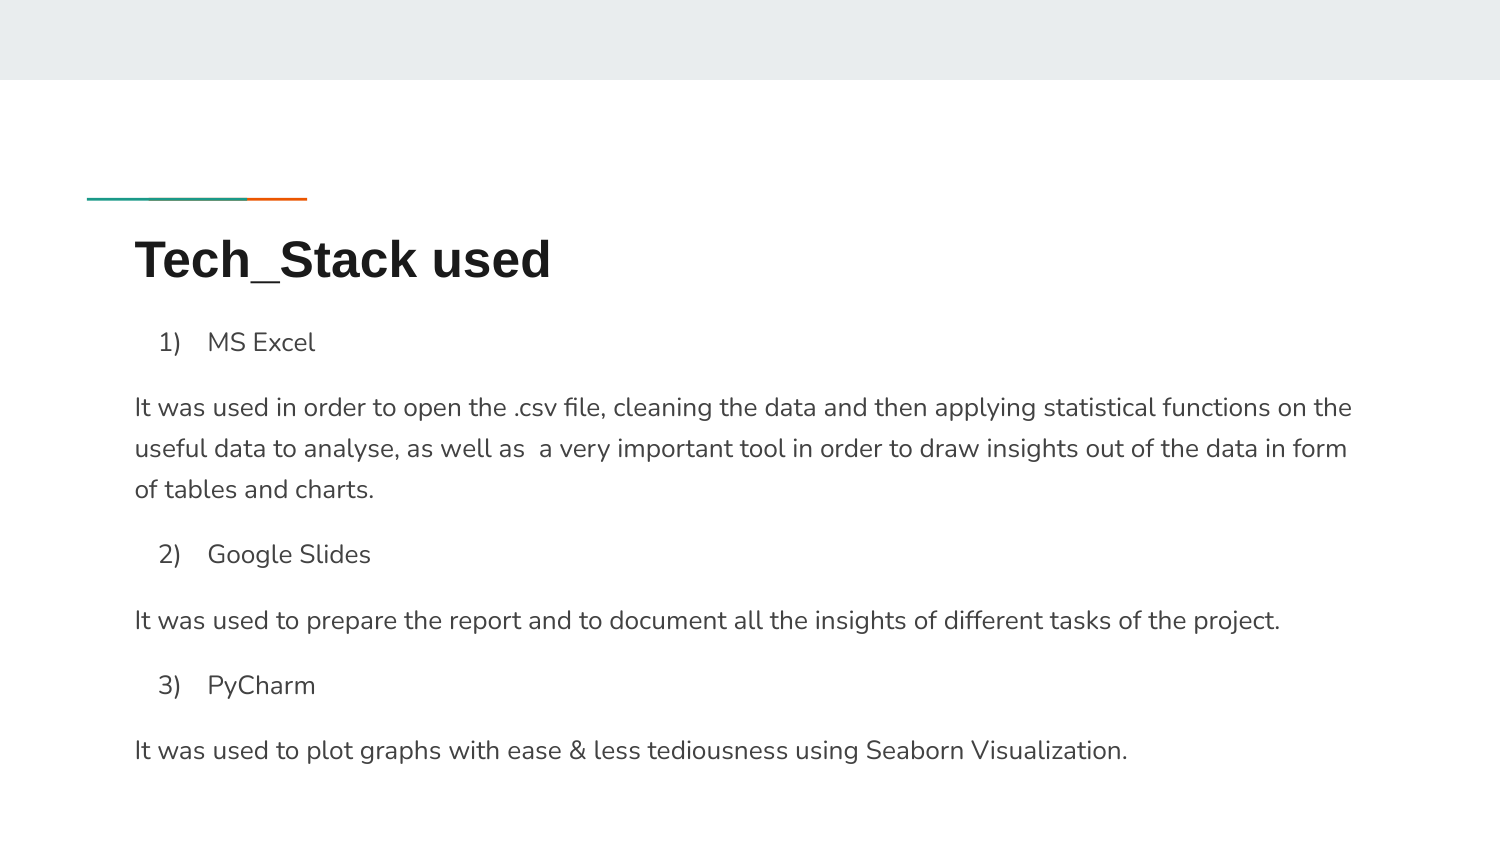

# Tech_Stack used
MS Excel
It was used in order to open the .csv file, cleaning the data and then applying statistical functions on the useful data to analyse, as well as  a very important tool in order to draw insights out of the data in form of tables and charts.
Google Slides
It was used to prepare the report and to document all the insights of different tasks of the project.
PyCharm
It was used to plot graphs with ease & less tediousness using Seaborn Visualization.